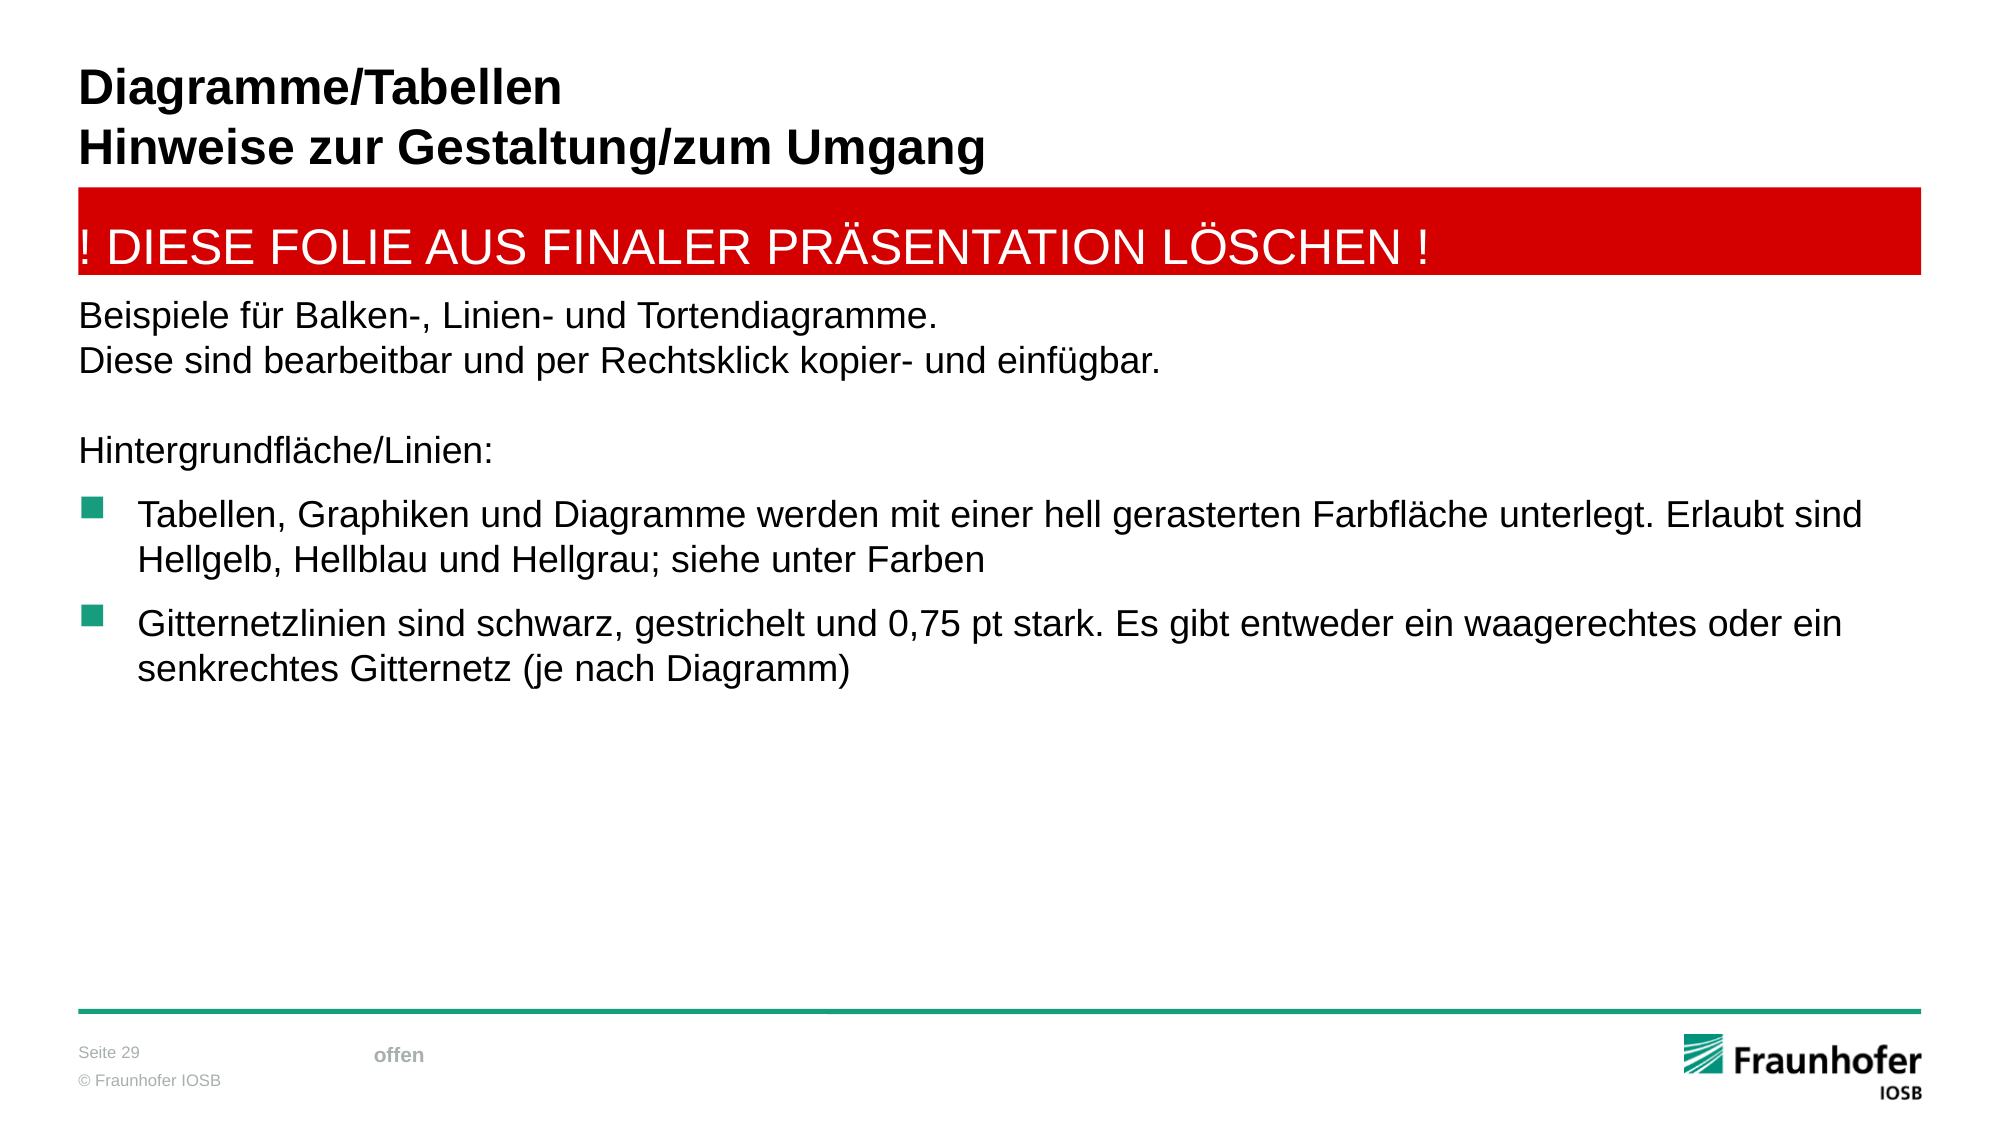

# Diagramme/Tabellen Hinweise zur Gestaltung/zum Umgang
! DIESE FOLIE AUS FINALER PRÄSENTATION LÖSCHEN !
Beispiele für Balken-, Linien- und Tortendiagramme.
Diese sind bearbeitbar und per Rechtsklick kopier- und einfügbar.
Hintergrundfläche/Linien:
Tabellen, Graphiken und Diagramme werden mit einer hell gerasterten Farbfläche unterlegt. Erlaubt sind Hellgelb, Hellblau und Hellgrau; siehe unter Farben
Gitternetzlinien sind schwarz, gestrichelt und 0,75 pt stark. Es gibt entweder ein waagerechtes oder ein senkrechtes Gitternetz (je nach Diagramm)
Seite 29
offen